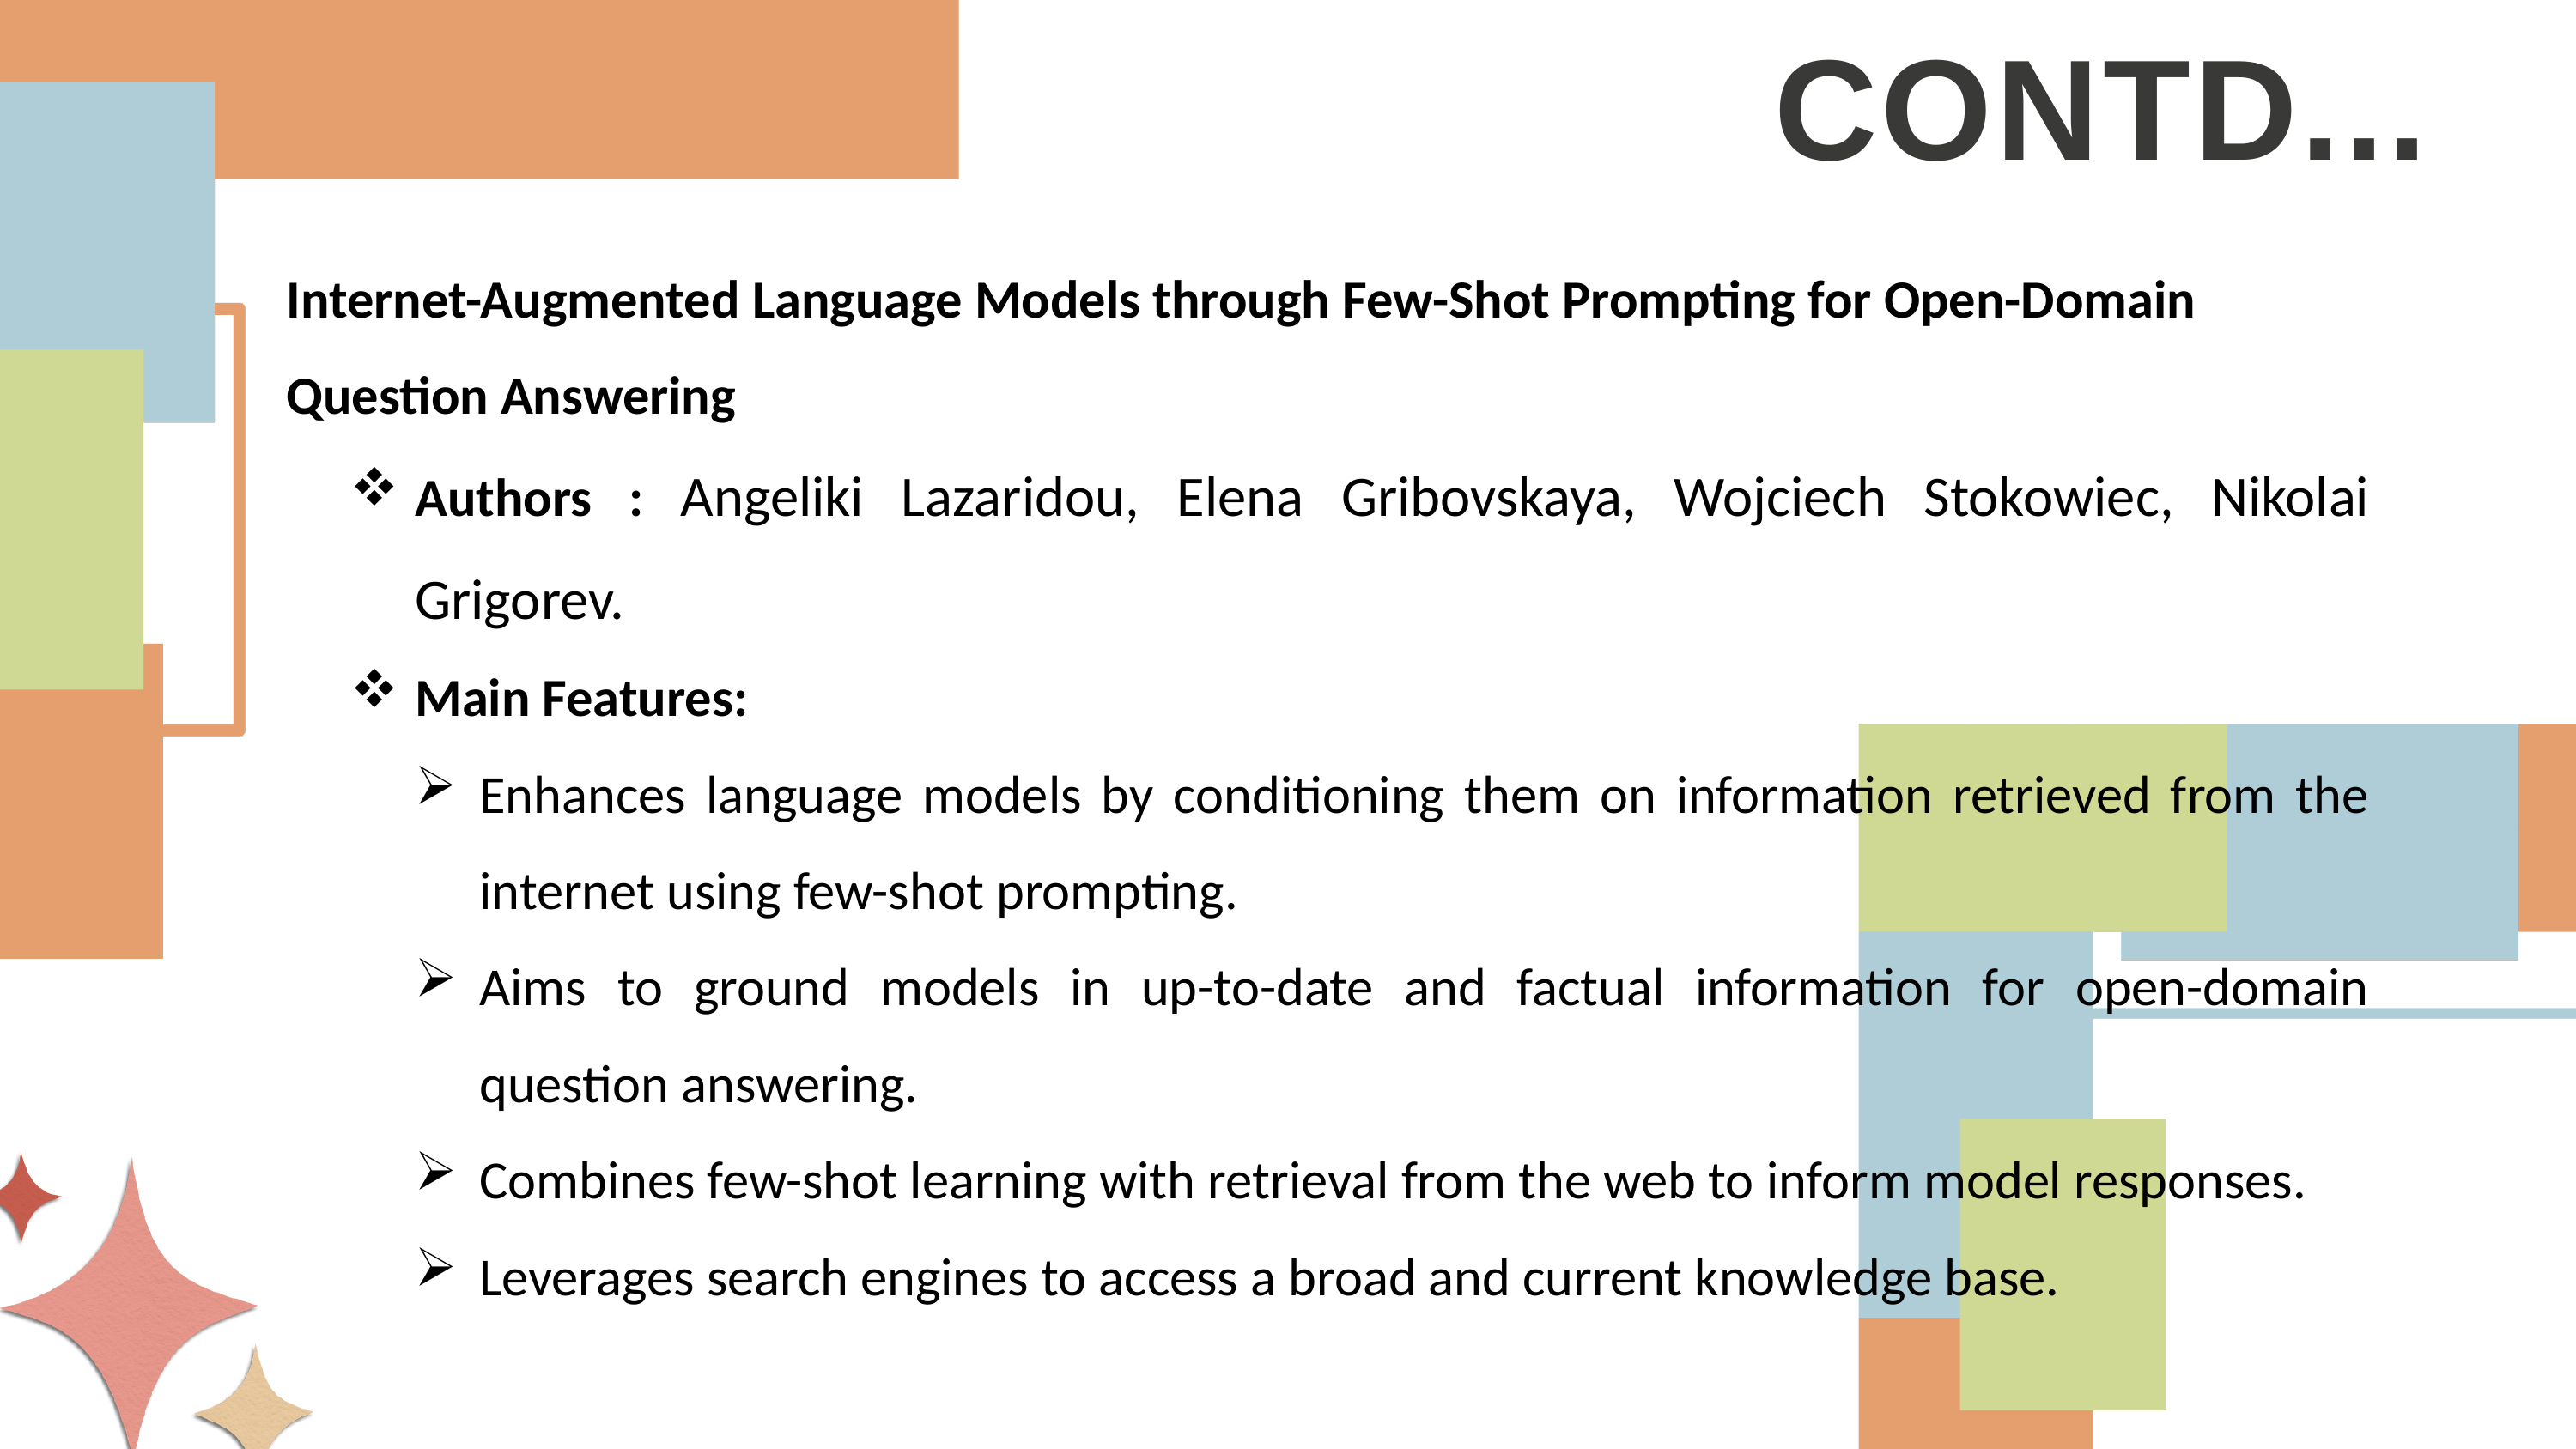

CONTD...
Internet-Augmented Language Models through Few-Shot Prompting for Open-Domain Question Answering
Authors : Angeliki Lazaridou, Elena Gribovskaya, Wojciech Stokowiec, Nikolai Grigorev.
Main Features:
Enhances language models by conditioning them on information retrieved from the internet using few-shot prompting.
Aims to ground models in up-to-date and factual information for open-domain question answering.
Combines few-shot learning with retrieval from the web to inform model responses.
Leverages search engines to access a broad and current knowledge base.